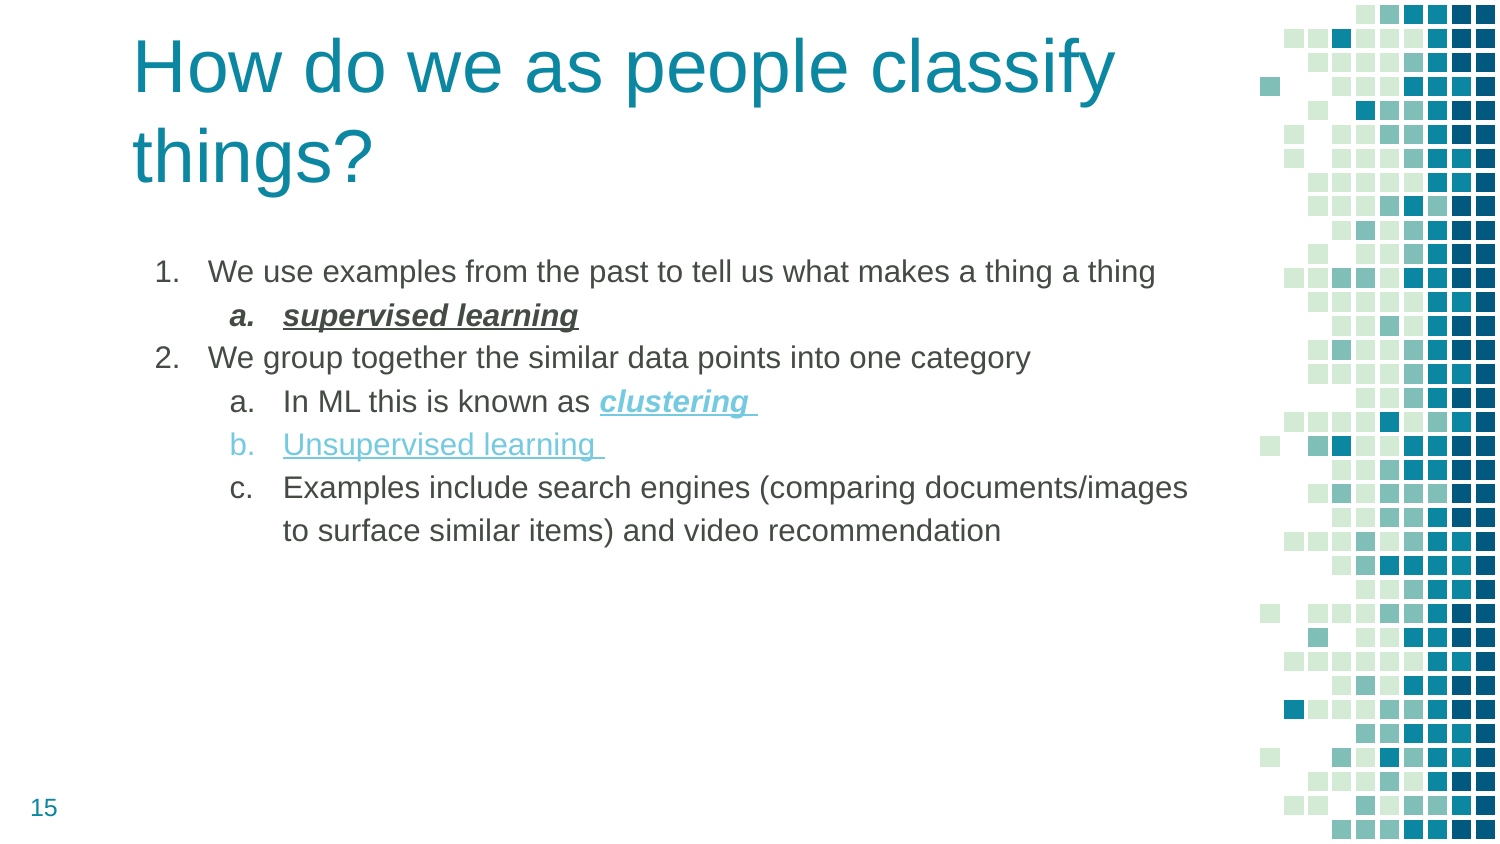

# How do we as people classify things?
We use examples from the past to tell us what makes a thing a thing
supervised learning
We group together the similar data points into one category
In ML this is known as clustering
Unsupervised learning
Examples include search engines (comparing documents/images to surface similar items) and video recommendation

15